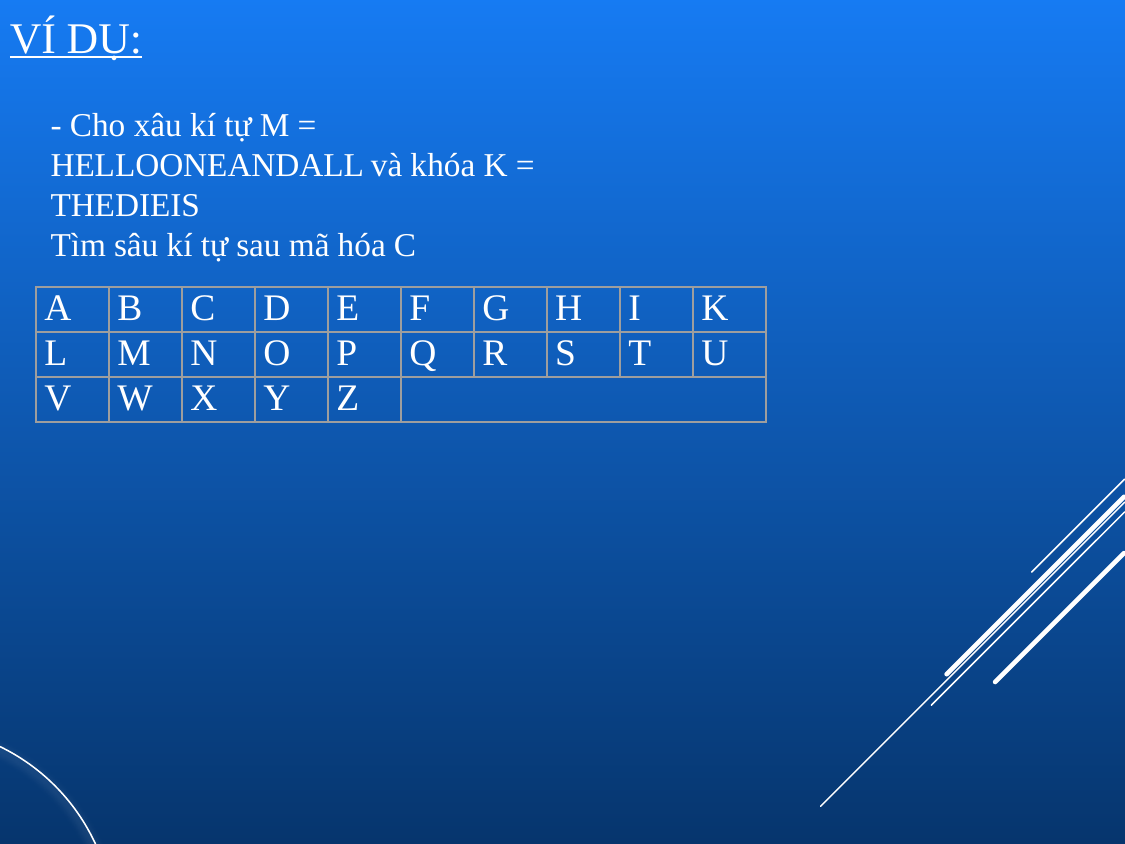

# Ví dụ:
- Cho xâu kí tự M = HELLOONEANDALL và khóa K = THEDIEIS
Tìm sâu kí tự sau mã hóa C

| A | B | C | D | E | F | G | H | I | K |
| --- | --- | --- | --- | --- | --- | --- | --- | --- | --- |
| L | M | N | O | P | Q | R | S | T | U |
| V | W | X | Y | Z |  |  |  |  |  |